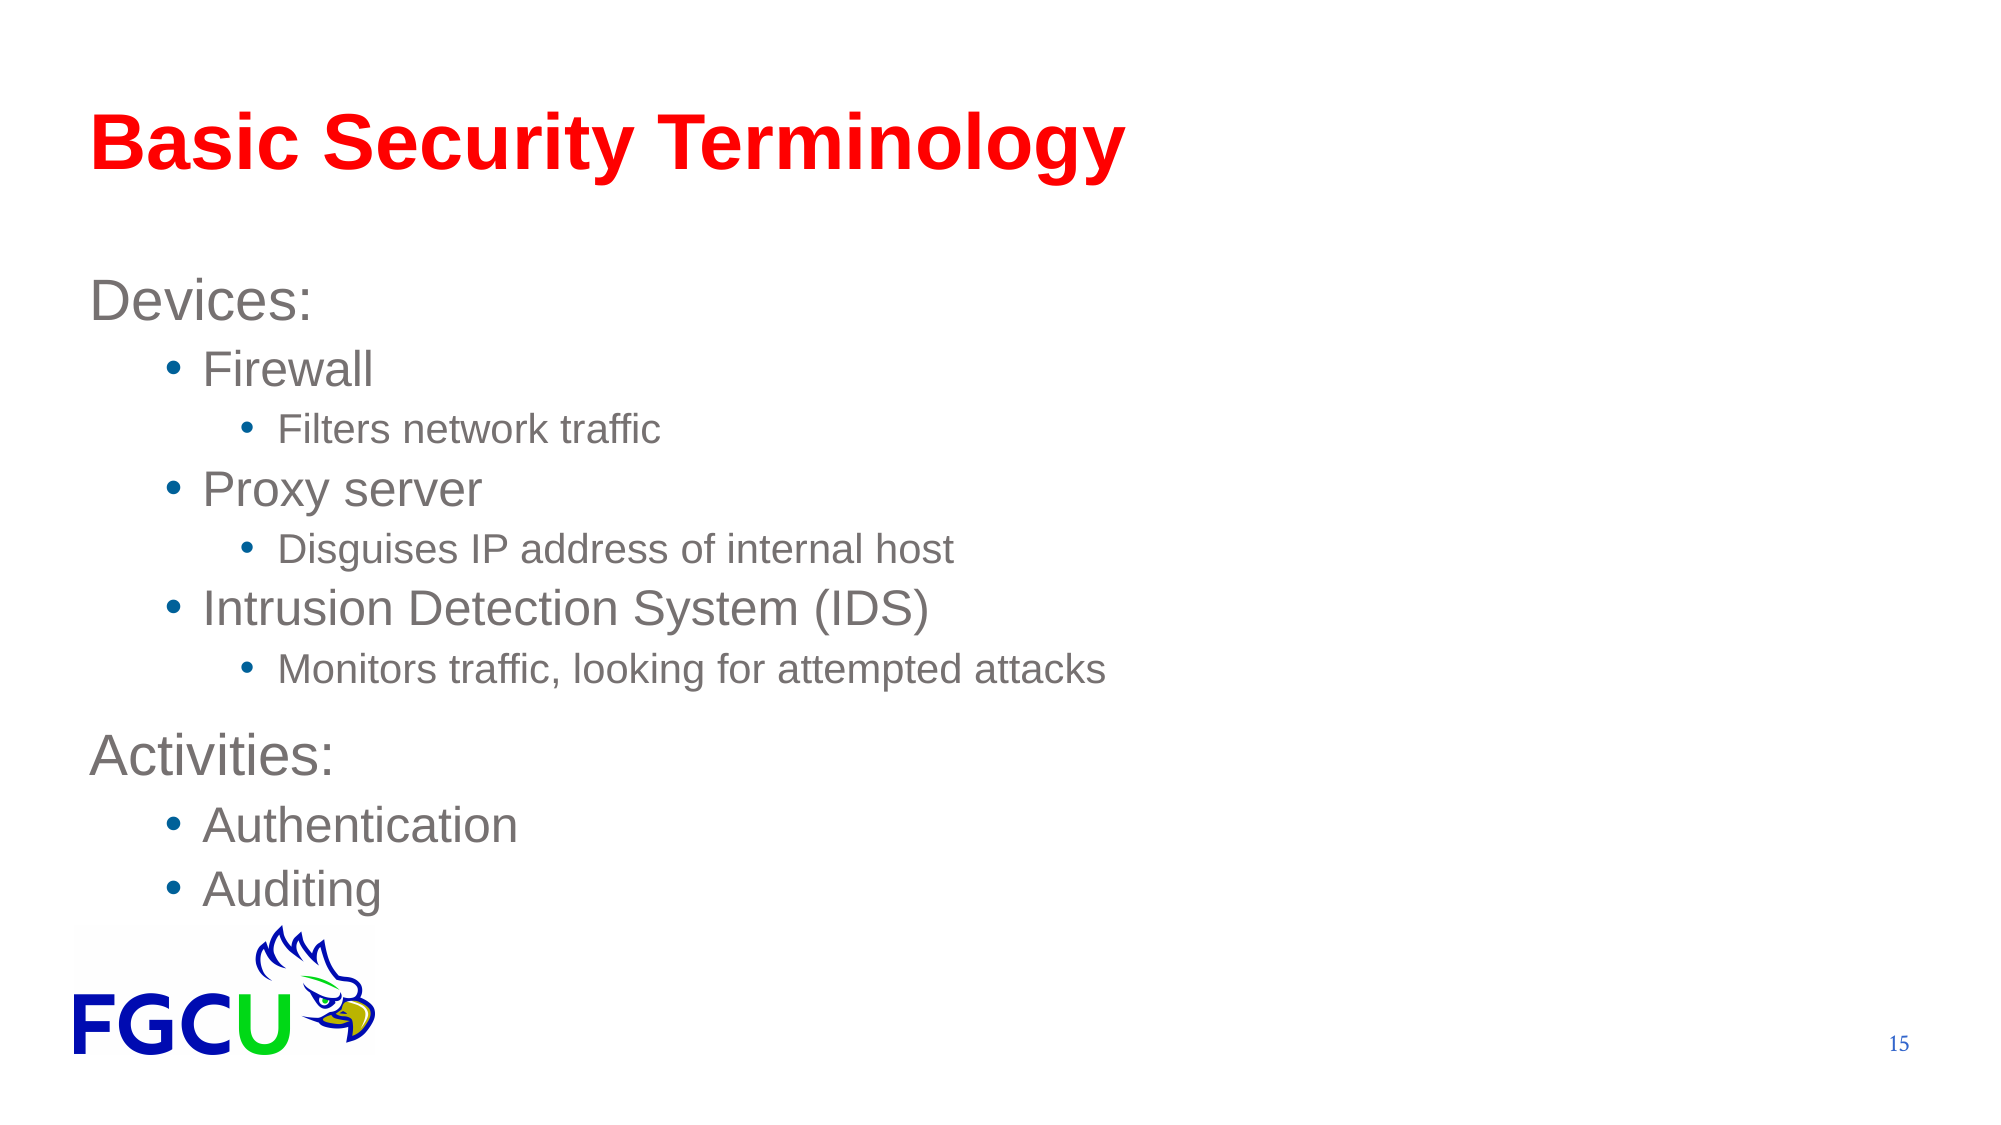

# Basic Security Terminology
Devices:
Firewall
Filters network traffic
Proxy server
Disguises IP address of internal host
Intrusion Detection System (IDS)
Monitors traffic, looking for attempted attacks
Activities:
Authentication
Auditing
15